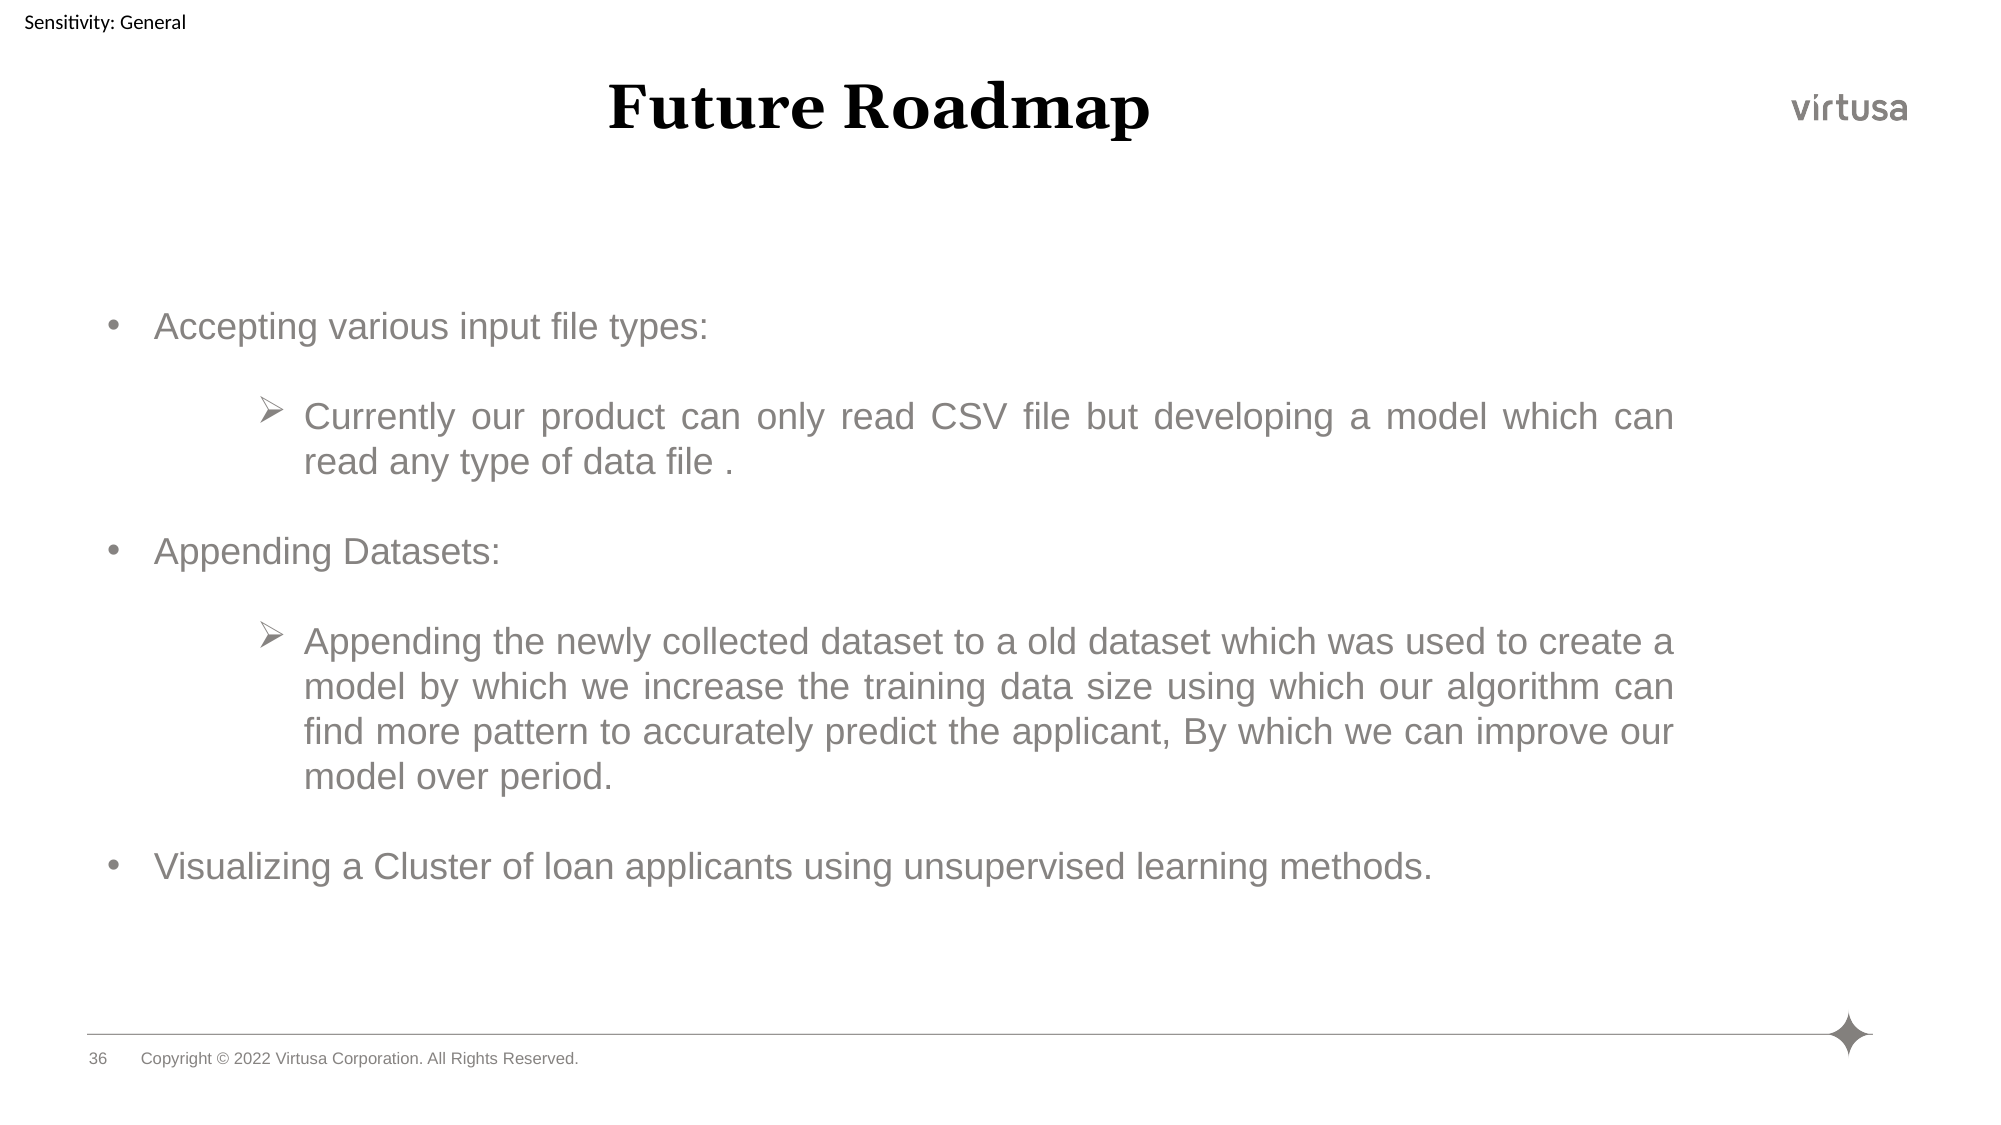

# Future Roadmap
Accepting various input file types:

Currently our product can only read CSV file but developing a model which can read any type of data file .

Appending Datasets:

Appending the newly collected dataset to a old dataset which was used to create a model by which we increase the training data size using which our algorithm can find more pattern to accurately predict the applicant, By which we can improve our model over period.

Visualizing a Cluster of loan applicants using unsupervised learning methods.